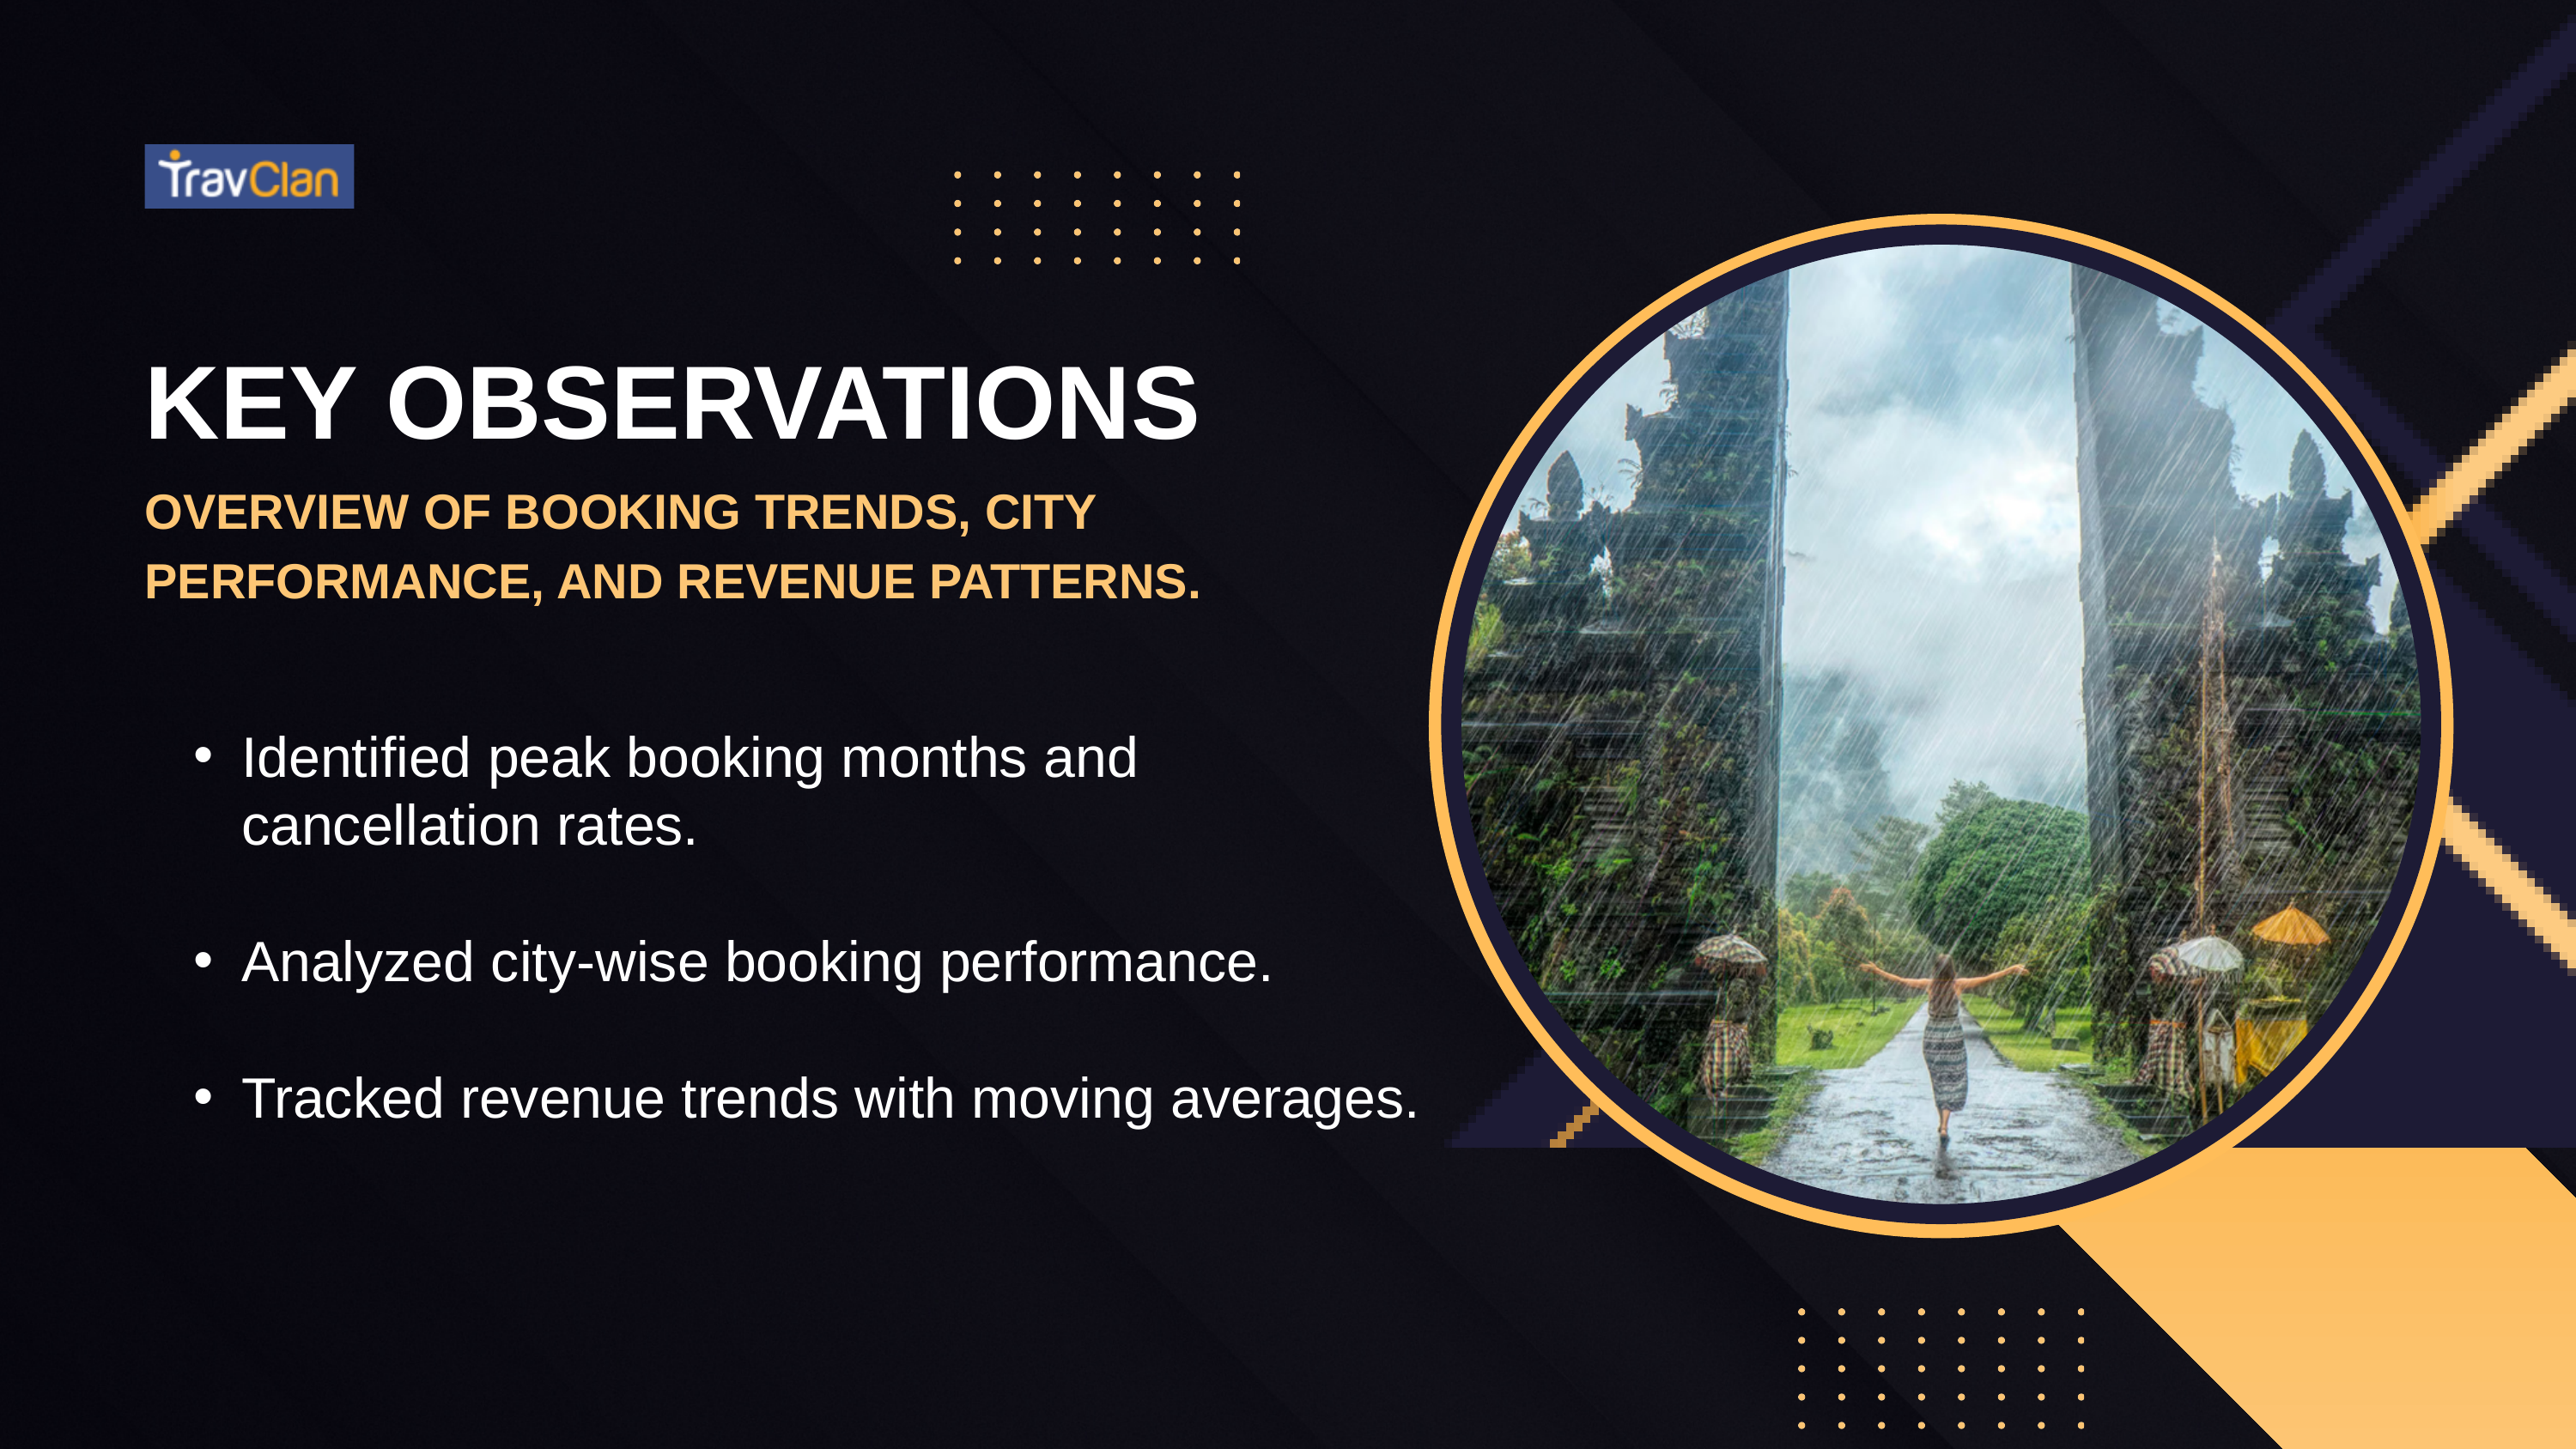

KEY OBSERVATIONS

OVERVIEW OF BOOKING TRENDS, CITY PERFORMANCE, AND REVENUE PATTERNS.

Identified peak booking months and cancellation rates.

Analyzed city-wise booking performance.

Tracked revenue trends with moving averages.